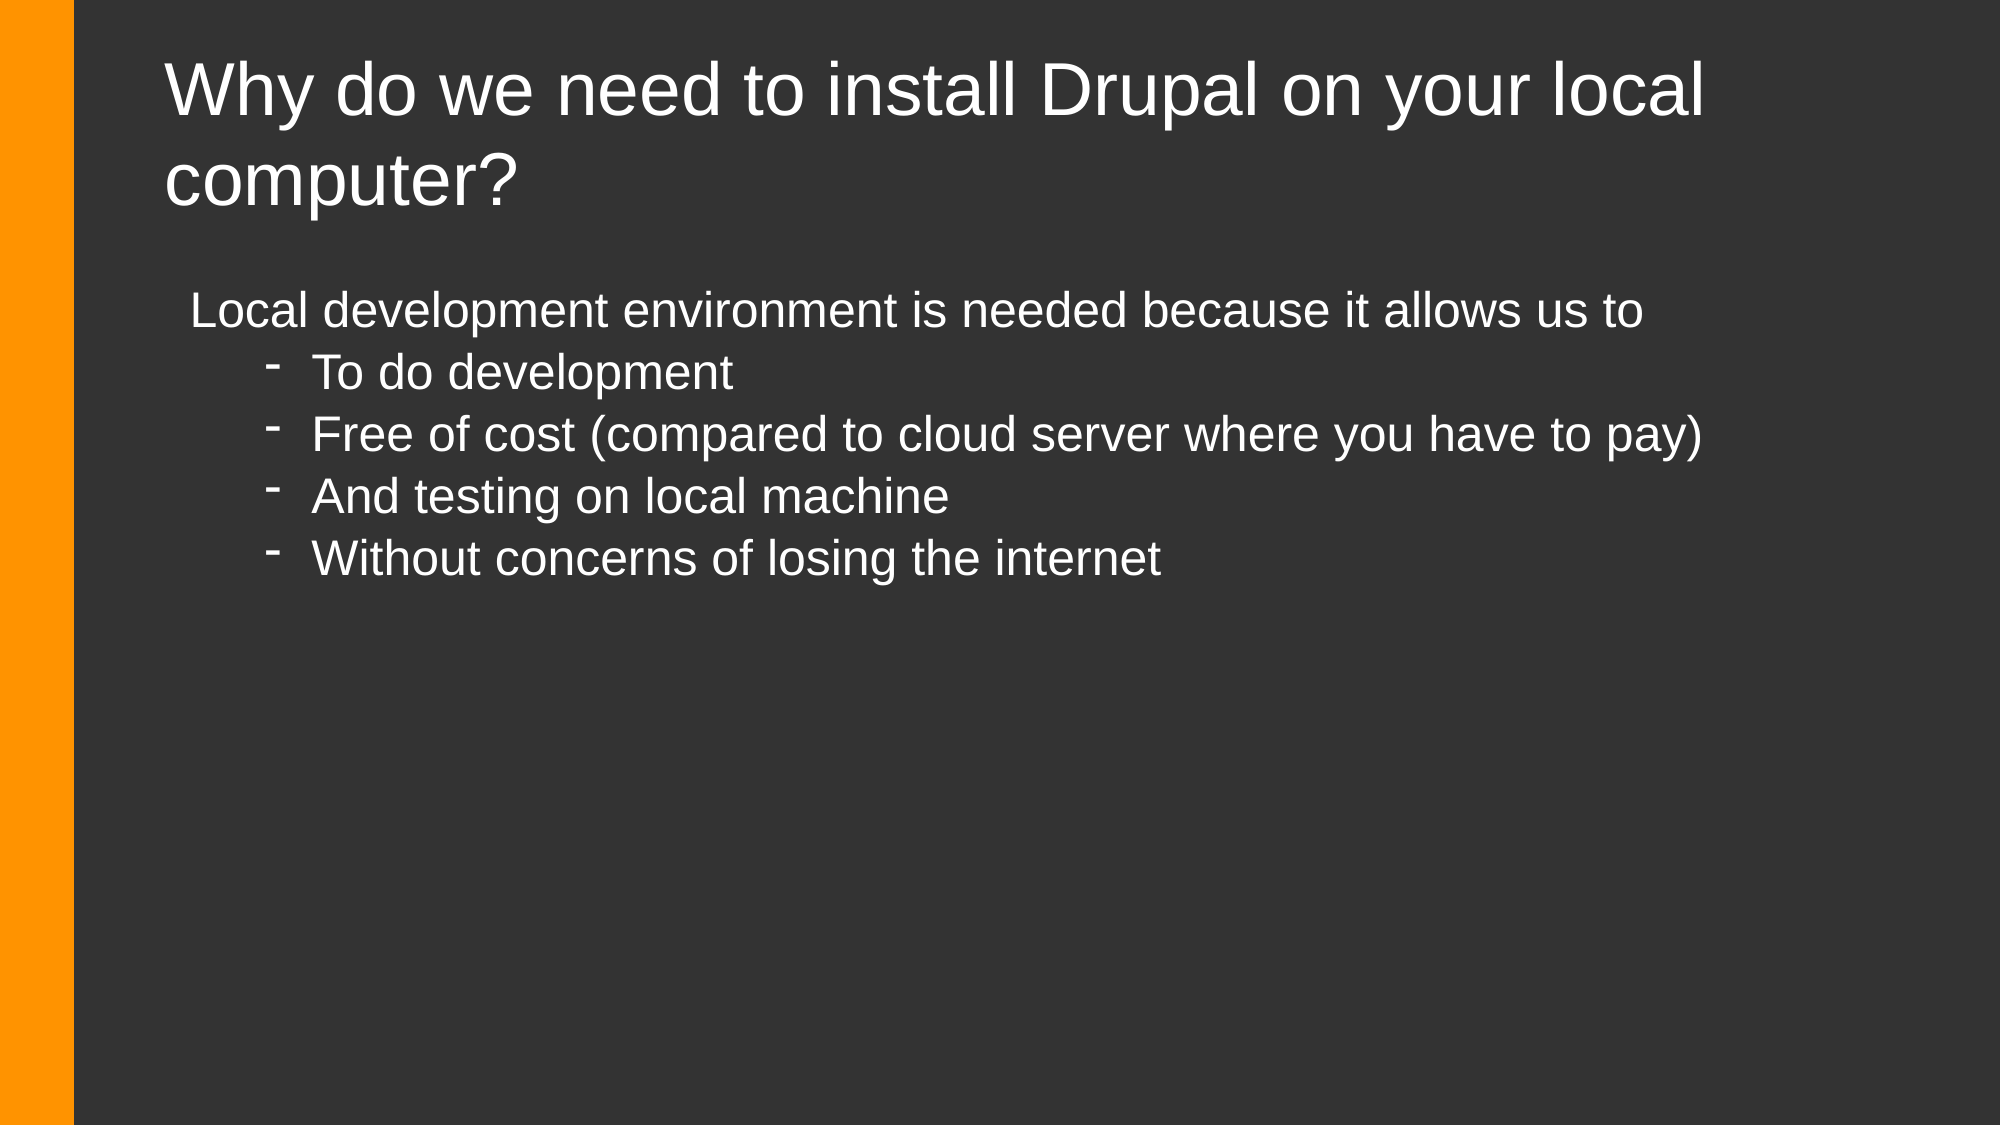

# Why do we need to install Drupal on your local computer?
Local development environment is needed because it allows us to
To do development
Free of cost (compared to cloud server where you have to pay)
And testing on local machine
Without concerns of losing the internet